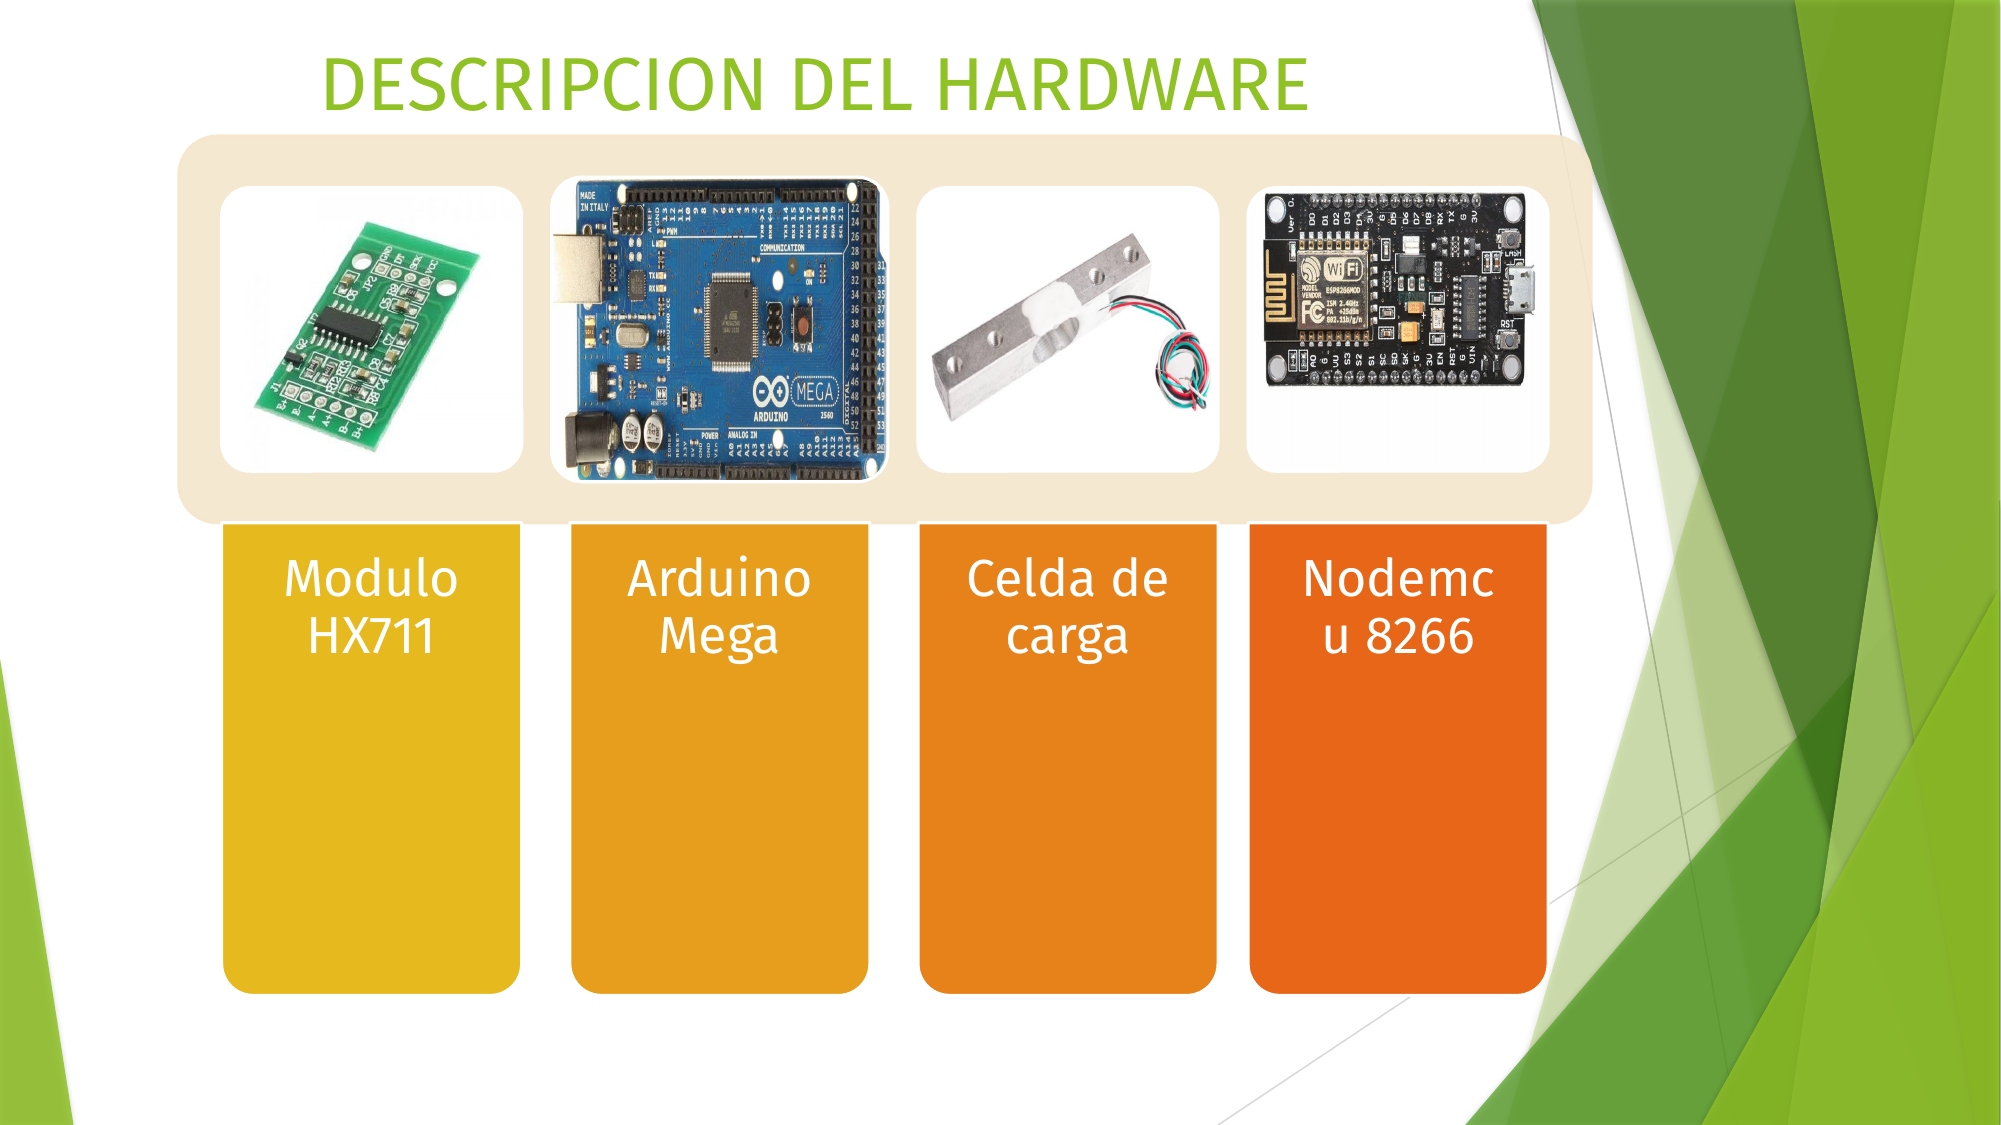

# DESCRIPCION DEL HARDWARE
Modulo HX711
Arduino Mega
Celda de carga
Nodemcu 8266